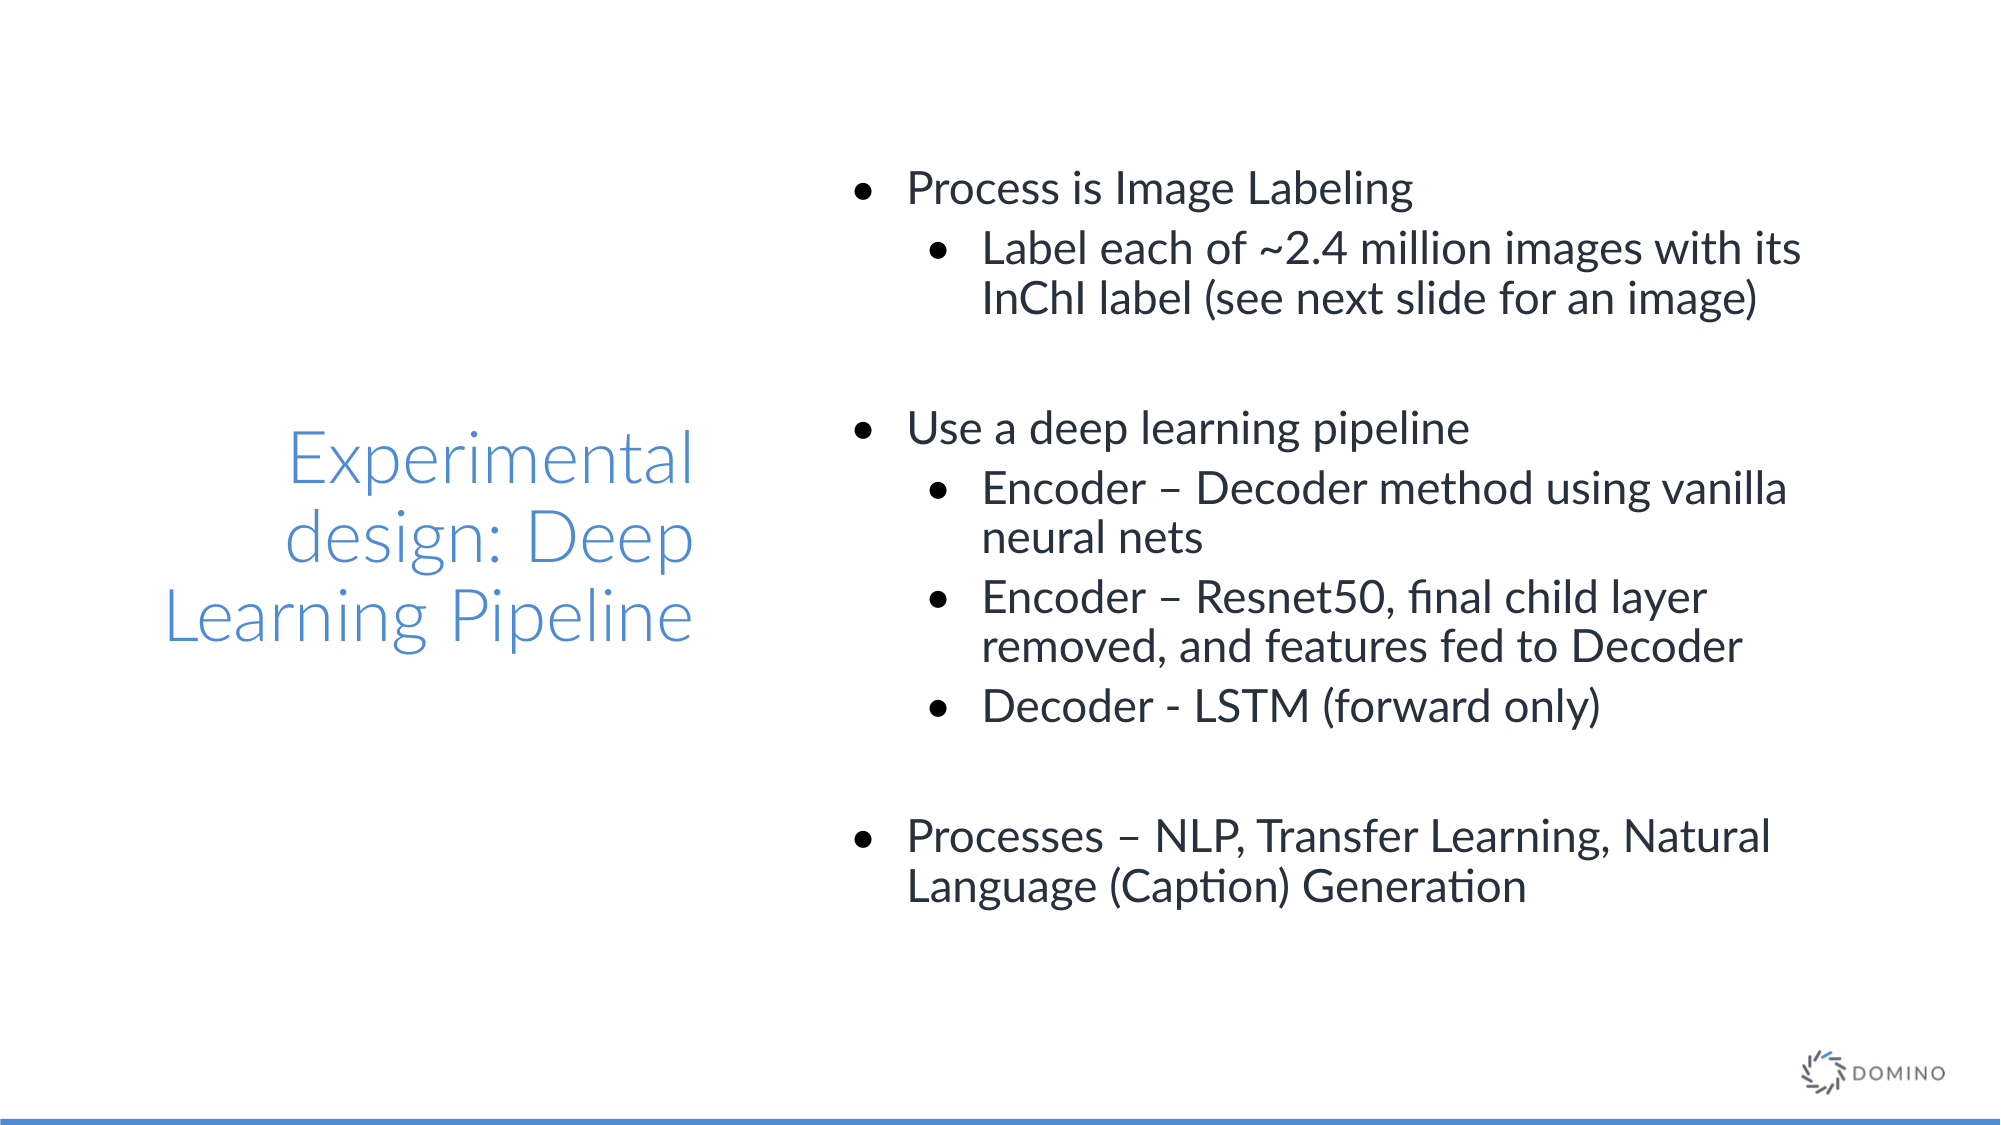

# Experimental design: Deep Learning Pipeline
Process is Image Labeling
Label each of ~2.4 million images with its InChI label (see next slide for an image)

Use a deep learning pipeline
Encoder – Decoder method using vanilla neural nets
Encoder – Resnet50, final child layer removed, and features fed to Decoder
Decoder - LSTM (forward only)

Processes – NLP, Transfer Learning, Natural Language (Caption) Generation